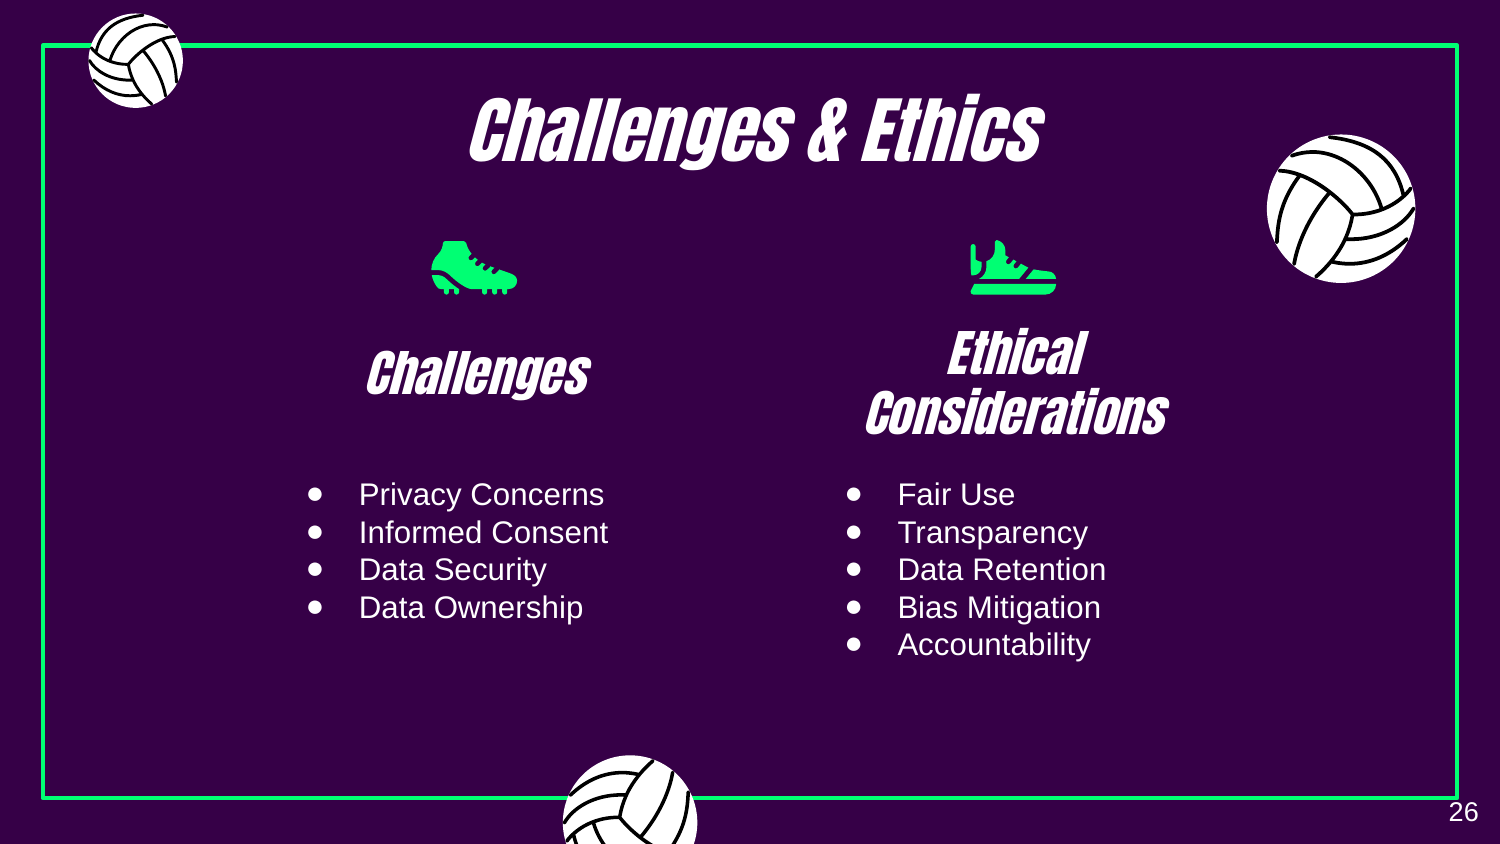

# Challenges & Ethics

Challenges
Ethical Considerations
Privacy Concerns
Informed Consent
Data Security
Data Ownership
Fair Use
Transparency
Data Retention
Bias Mitigation
Accountability
26